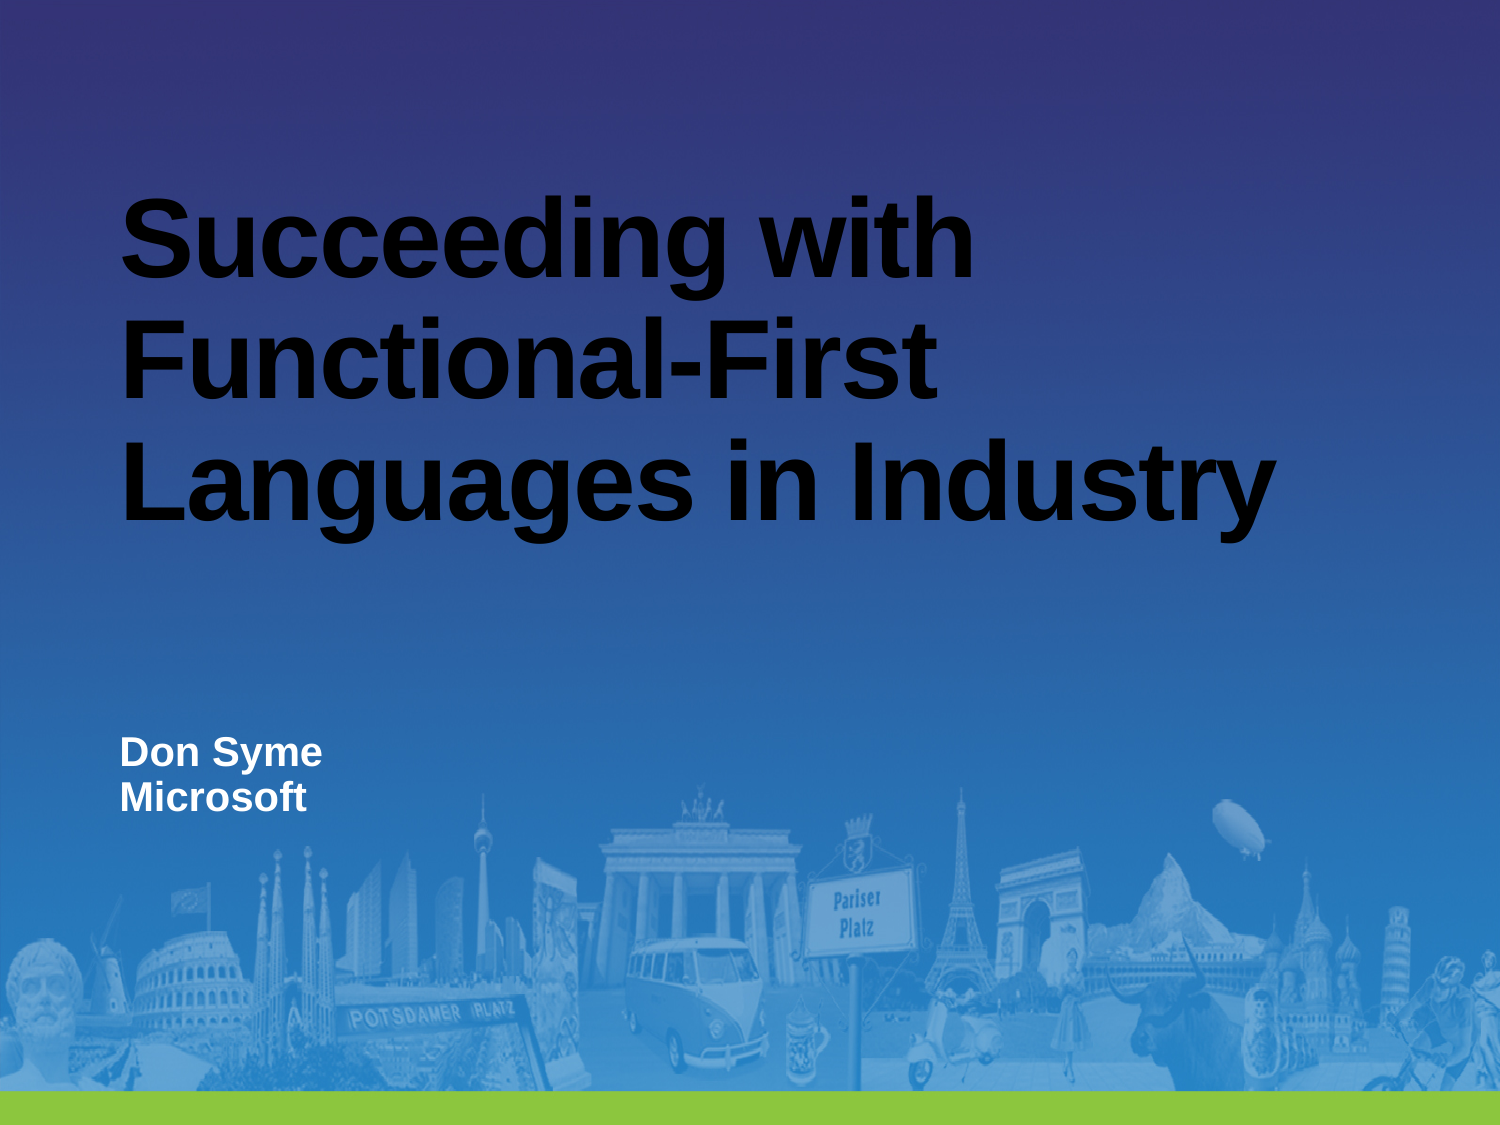

# Succeeding with Functional-First Languages in Industry

Don Syme
Microsoft